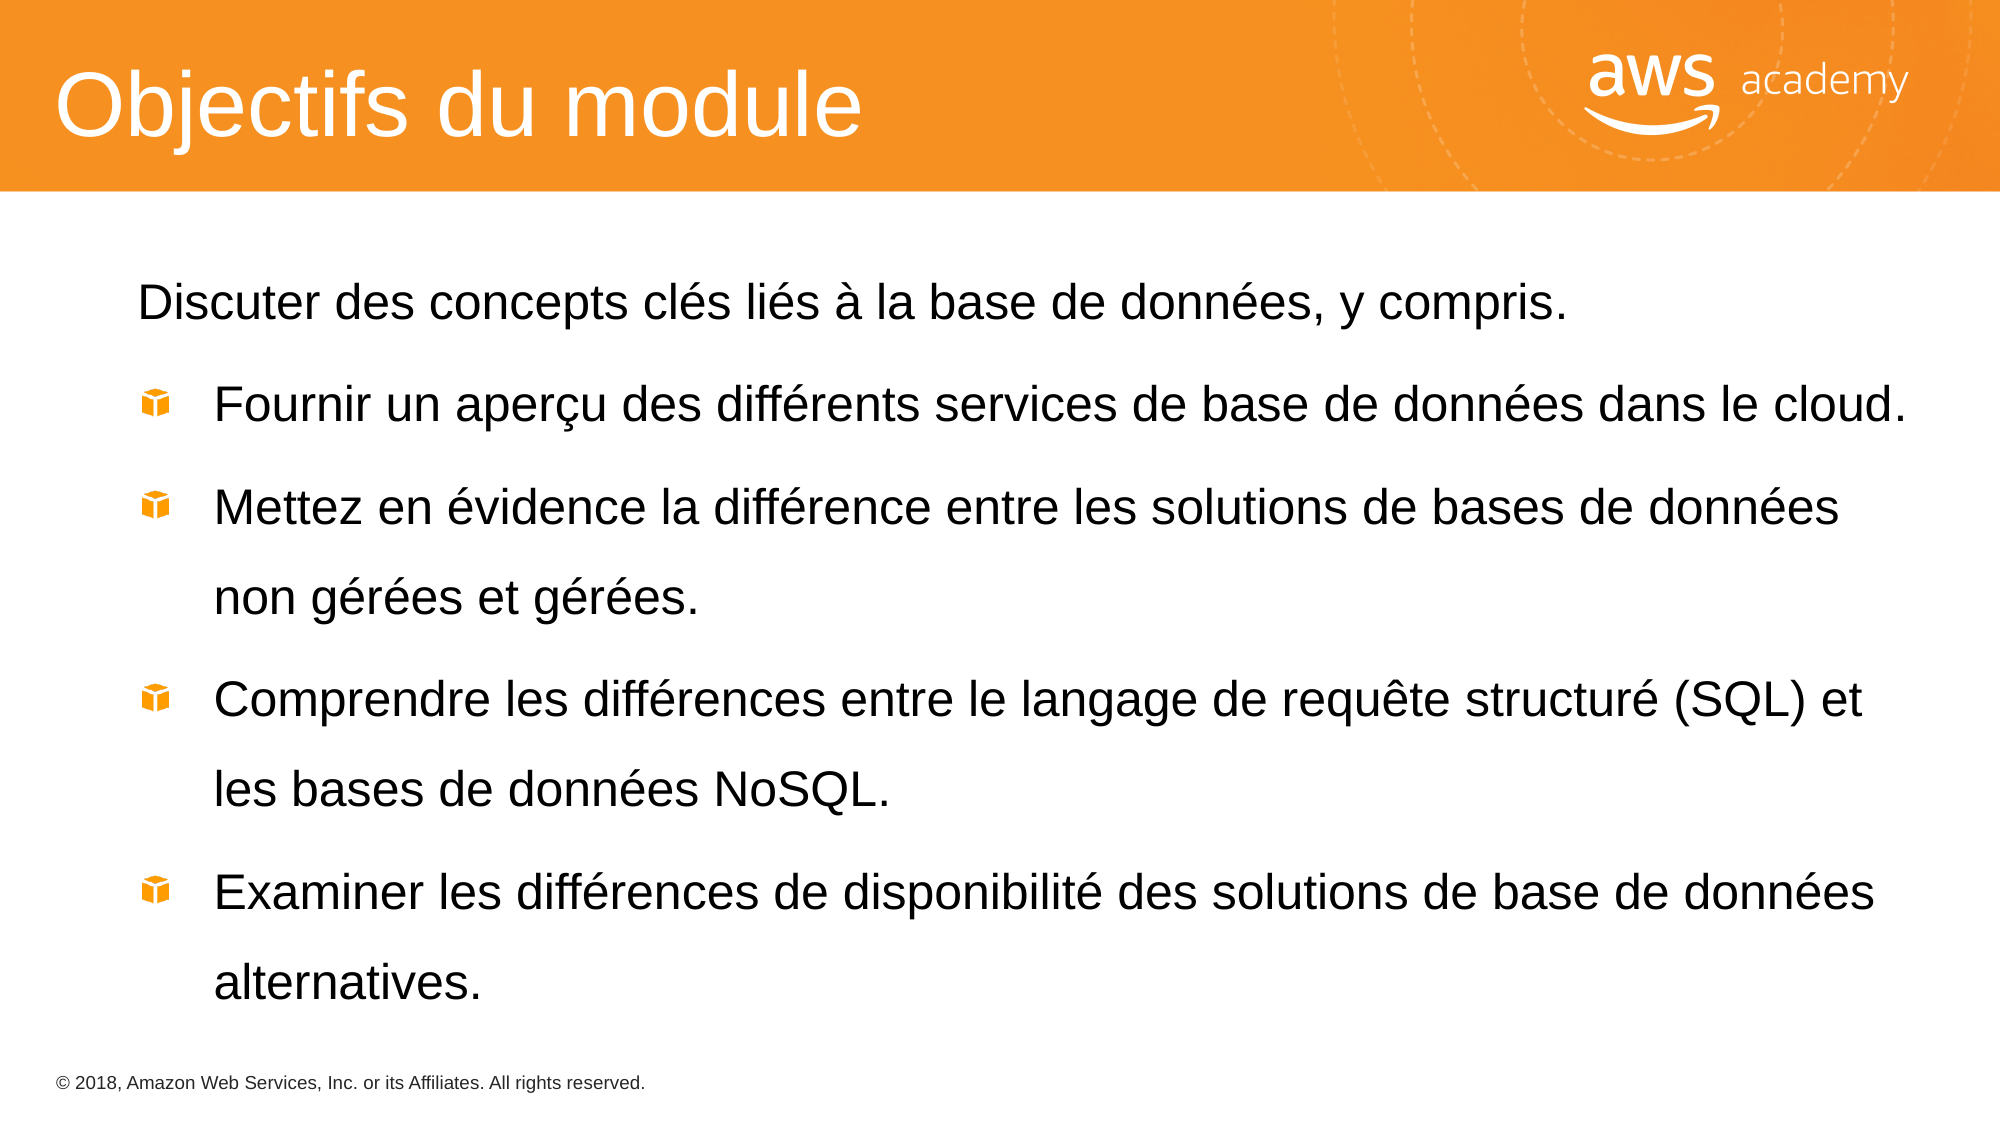

# Objectifs du module
Discuter des concepts clés liés à la base de données, y compris.
Fournir un aperçu des différents services de base de données dans le cloud.
Mettez en évidence la différence entre les solutions de bases de données non gérées et gérées.
Comprendre les différences entre le langage de requête structuré (SQL) et les bases de données NoSQL.
Examiner les différences de disponibilité des solutions de base de données alternatives.